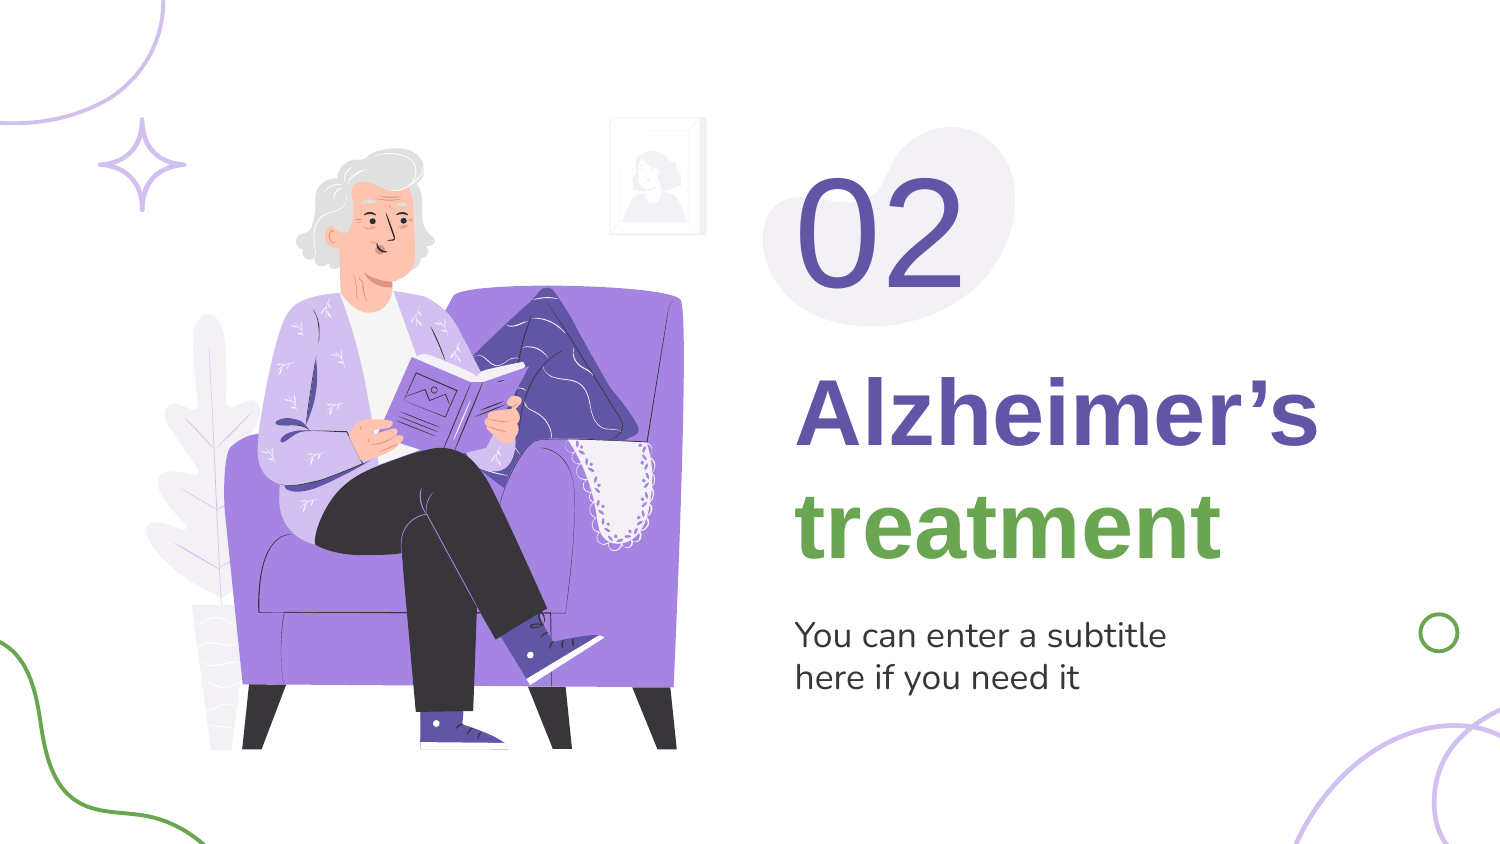

# 02
Alzheimer’s treatment
You can enter a subtitle here if you need it